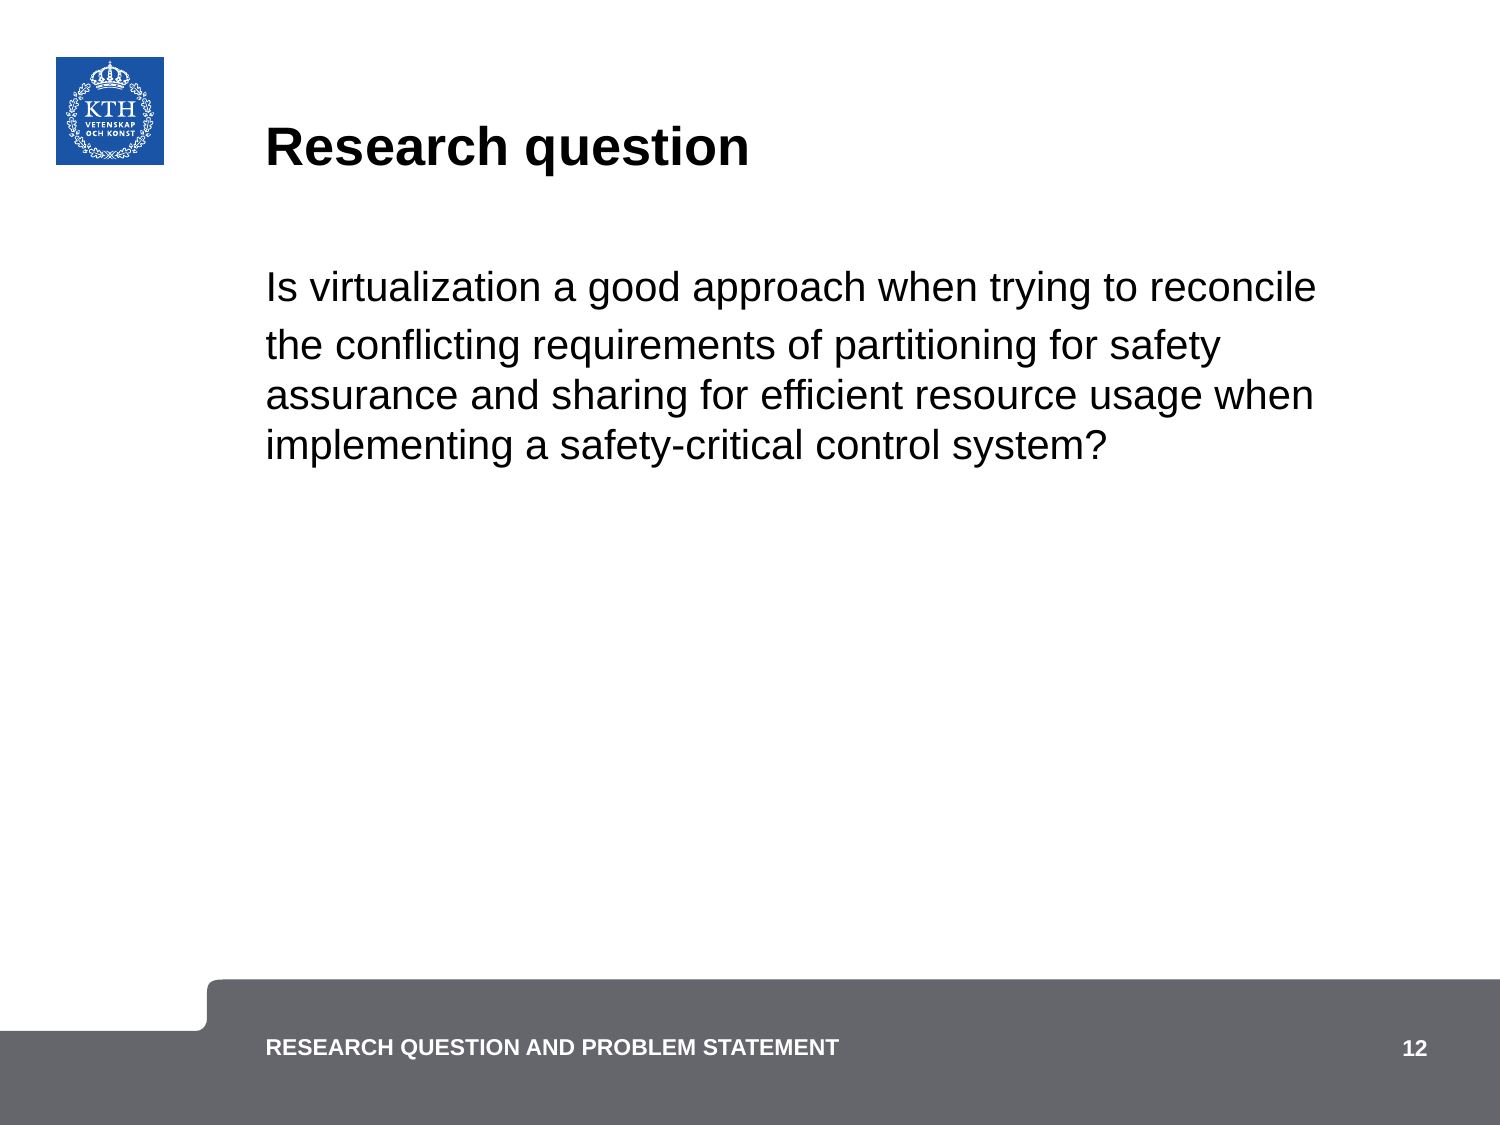

# Research question
Is virtualization a good approach when trying to reconcile
the conflicting requirements of partitioning for safety assurance and sharing for efficient resource usage when  implementing a safety-critical control system?
12
Research question and problem statement